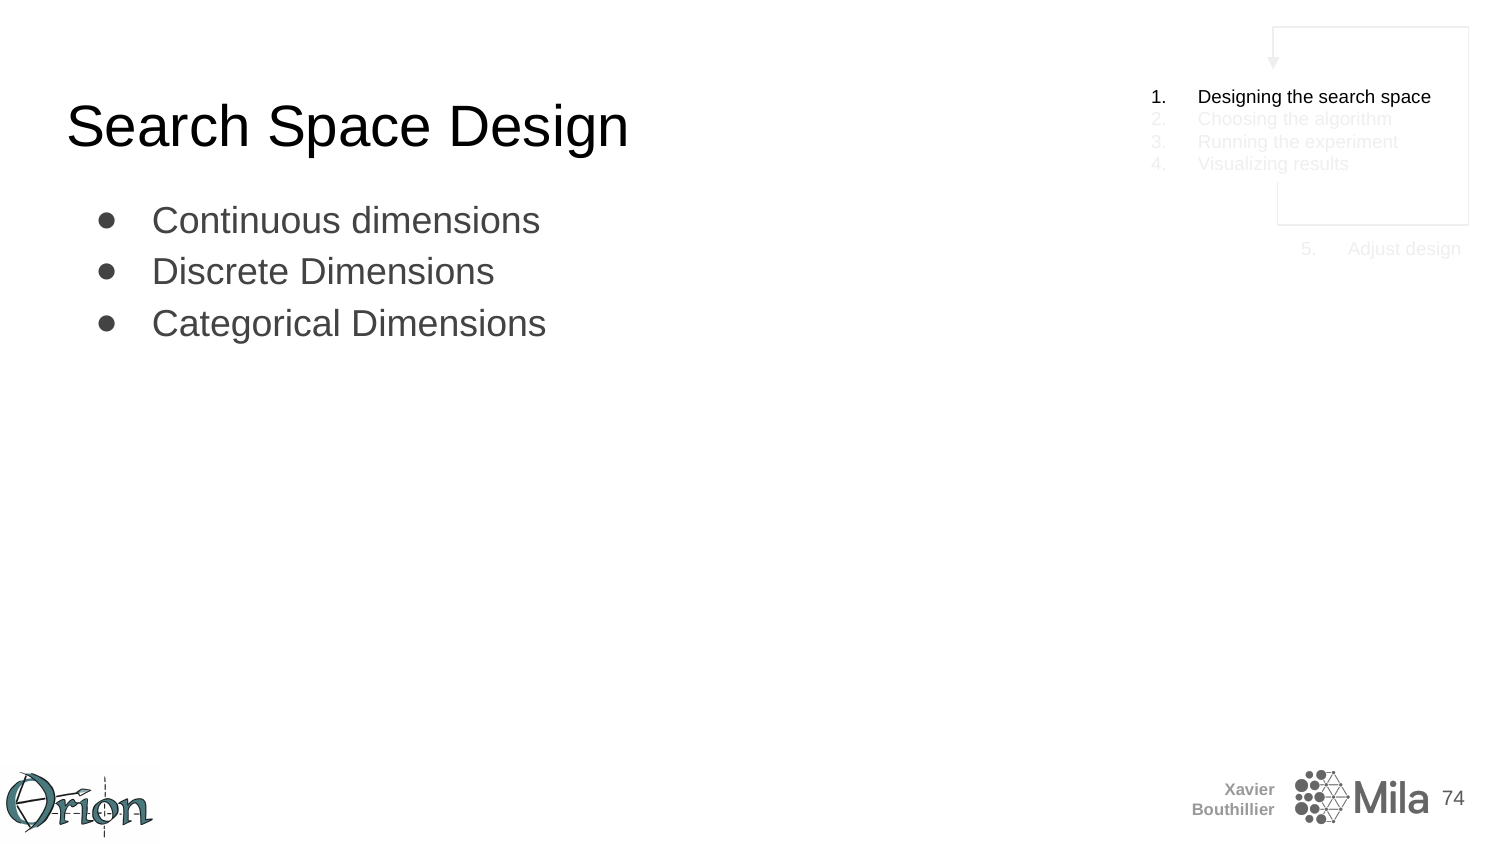

# Search Space Design
Continuous dimensions
Discrete Dimensions
Categorical Dimensions

74